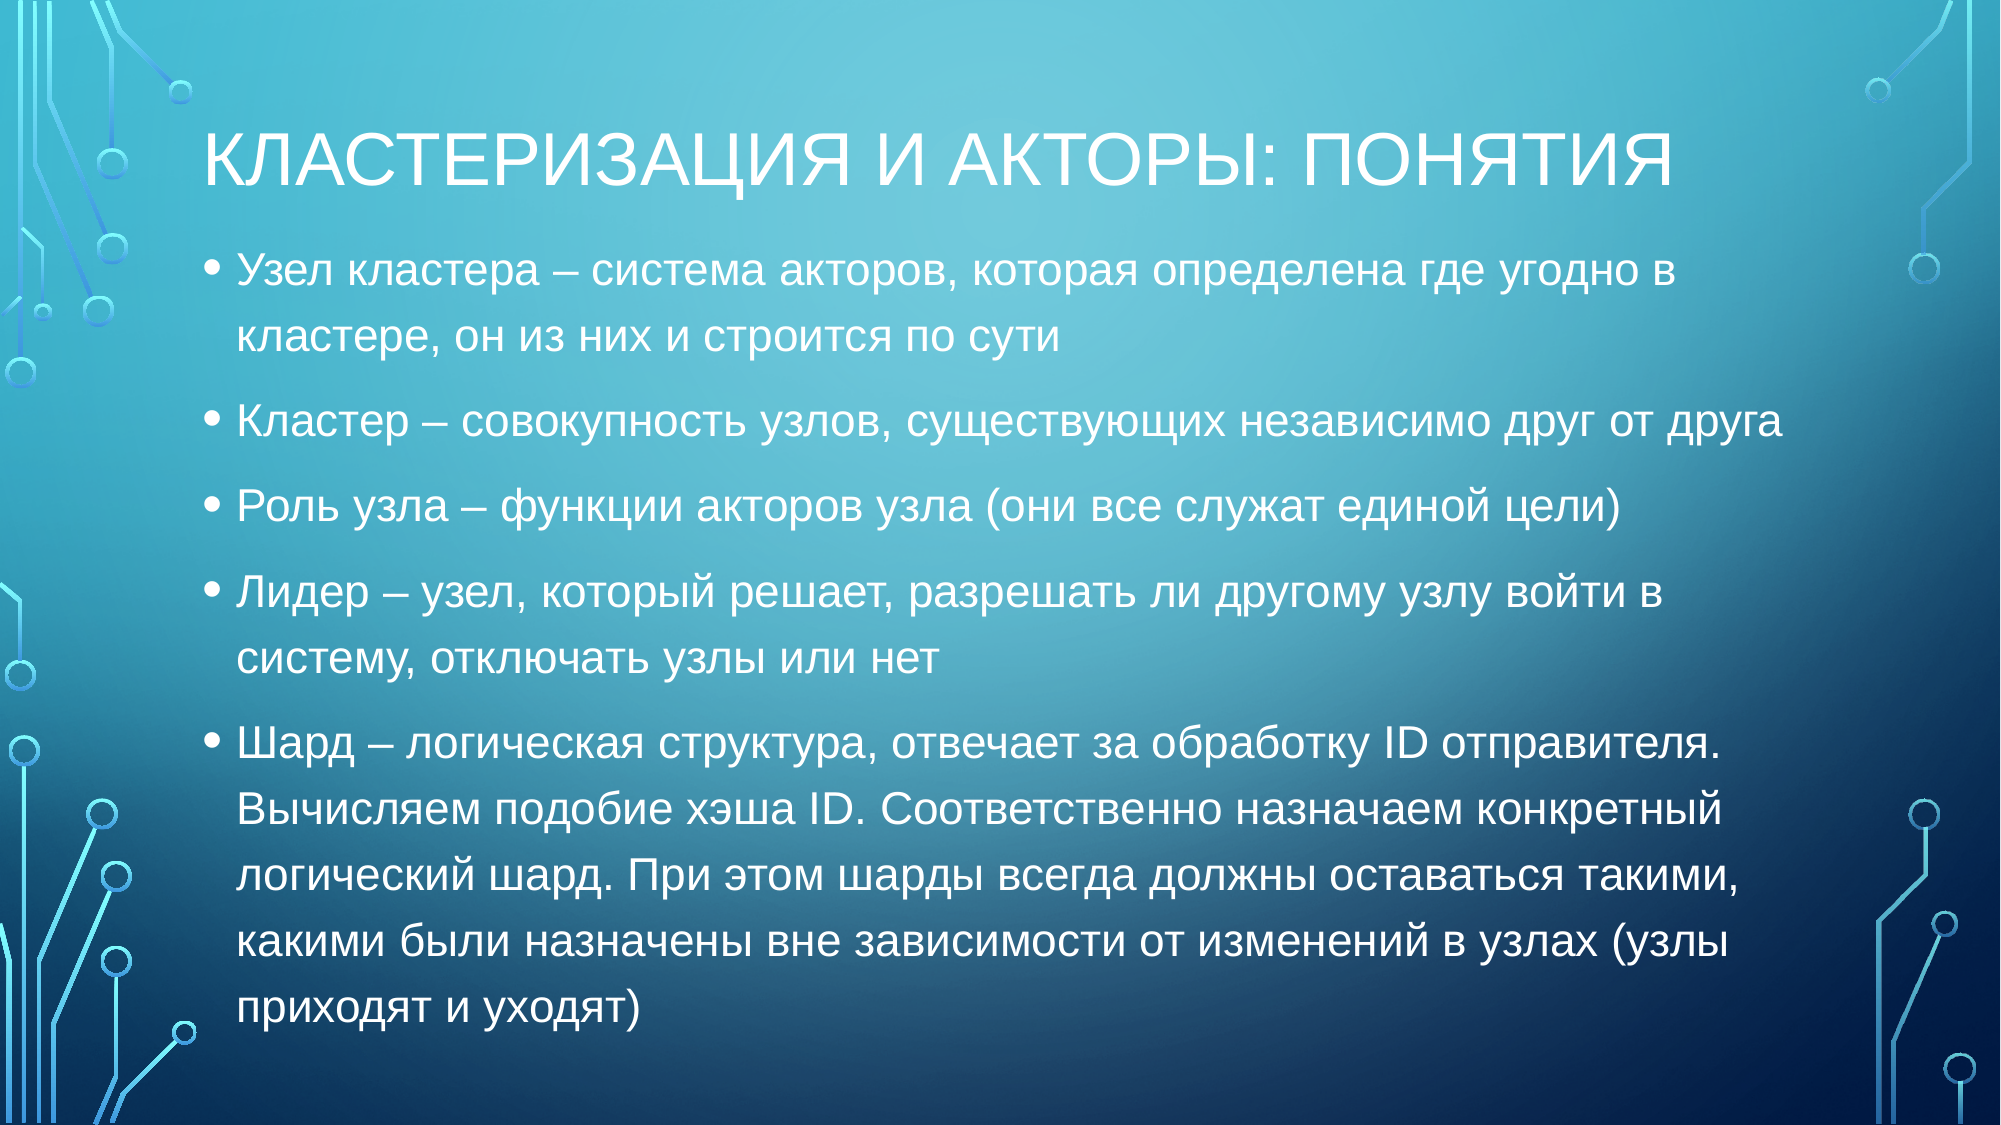

# Кластеризация и акторы: понятия
Узел кластера – система акторов, которая определена где угодно в кластере, он из них и строится по сути
Кластер – совокупность узлов, существующих независимо друг от друга
Роль узла – функции акторов узла (они все служат единой цели)
Лидер – узел, который решает, разрешать ли другому узлу войти в систему, отключать узлы или нет
Шард – логическая структура, отвечает за обработку ID отправителя. Вычисляем подобие хэша ID. Соответственно назначаем конкретный логический шард. При этом шарды всегда должны оставаться такими, какими были назначены вне зависимости от изменений в узлах (узлы приходят и уходят)